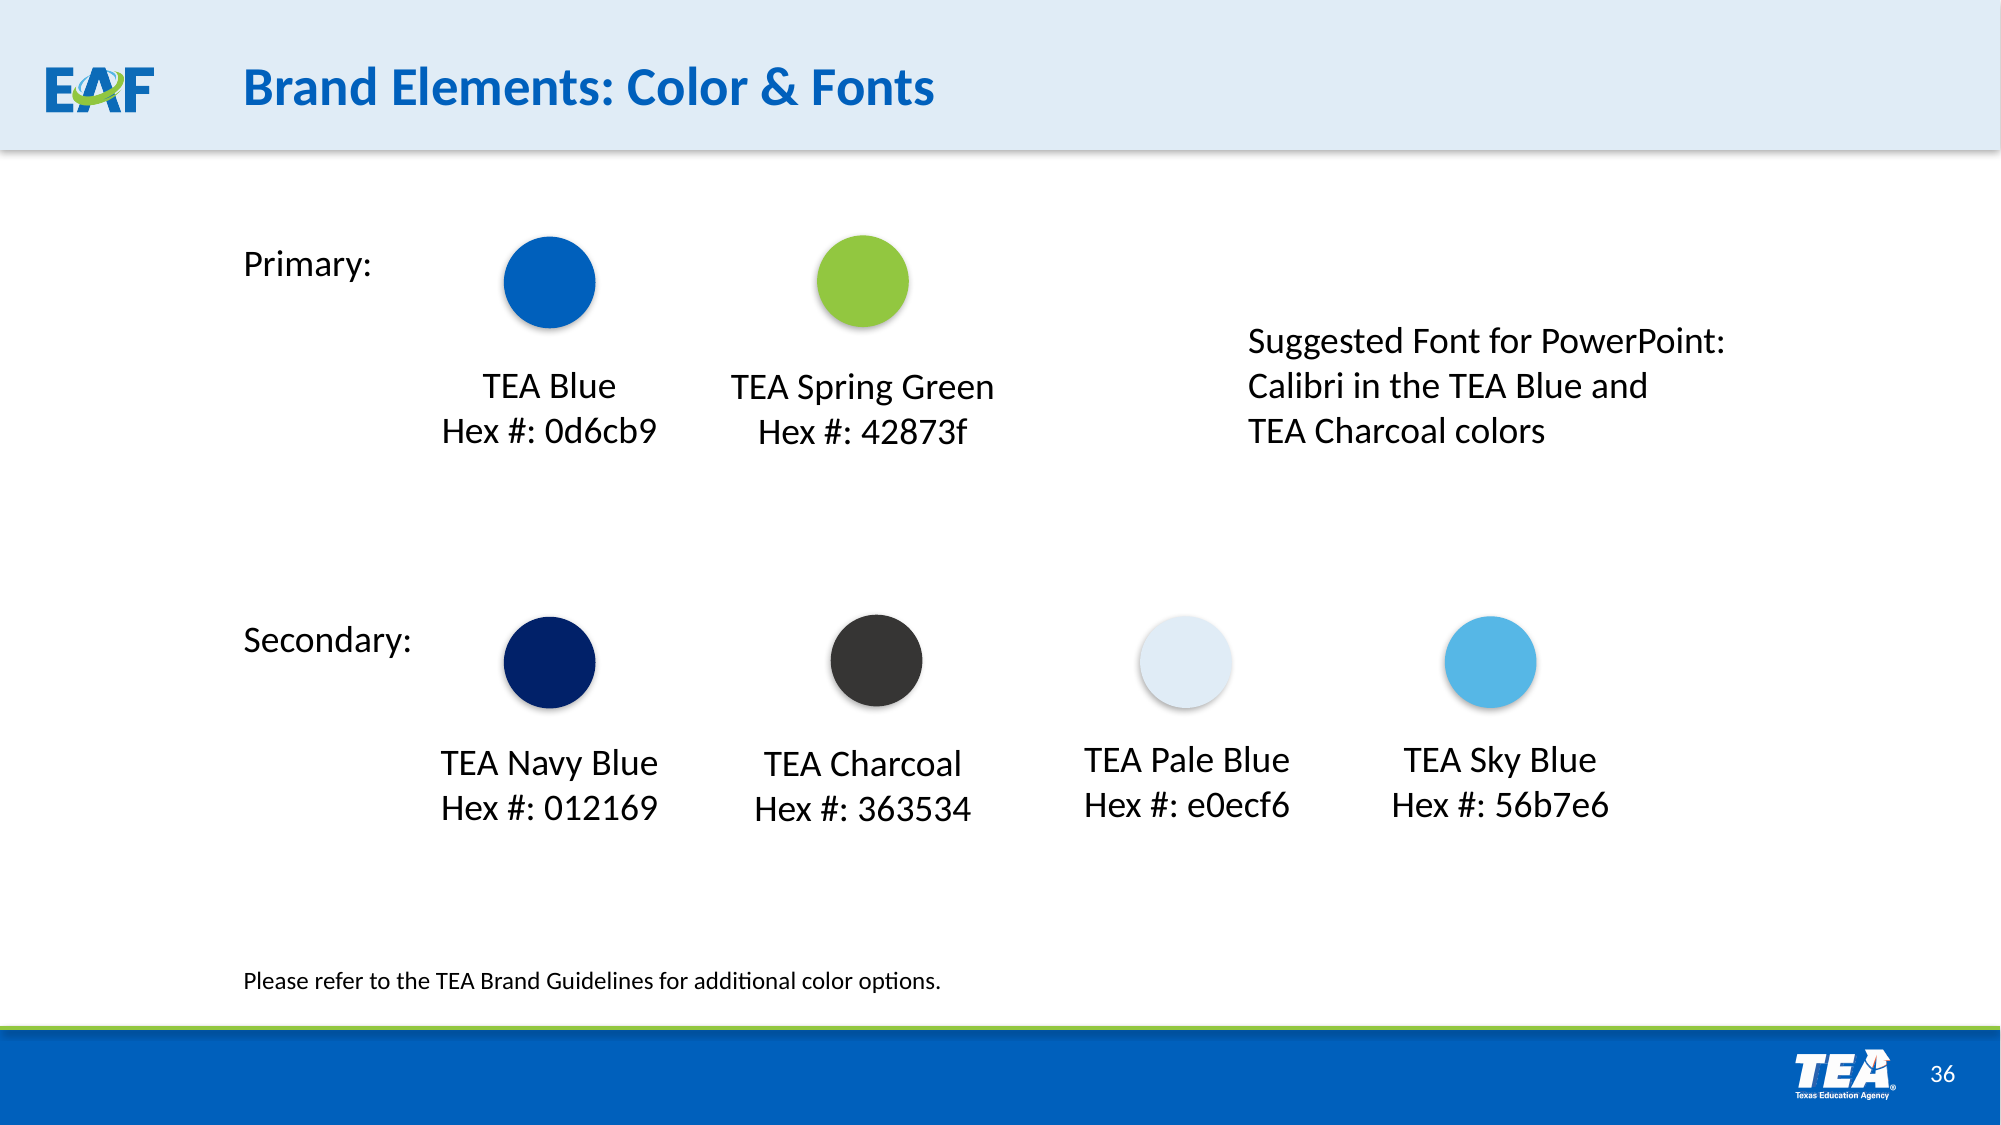

# Brand Elements: Color & Fonts
Primary:

Suggested Font for PowerPoint:
Calibri in the TEA Blue and
TEA Charcoal colors
TEA Blue
Hex #: 0d6cb9
TEA Spring Green
Hex #: 42873f
Secondary:

TEA Pale Blue
Hex #: e0ecf6
TEA Sky Blue
Hex #: 56b7e6
TEA Navy Blue
Hex #: 012169
TEA Charcoal
Hex #: 363534
Please refer to the TEA Brand Guidelines for additional color options.
36